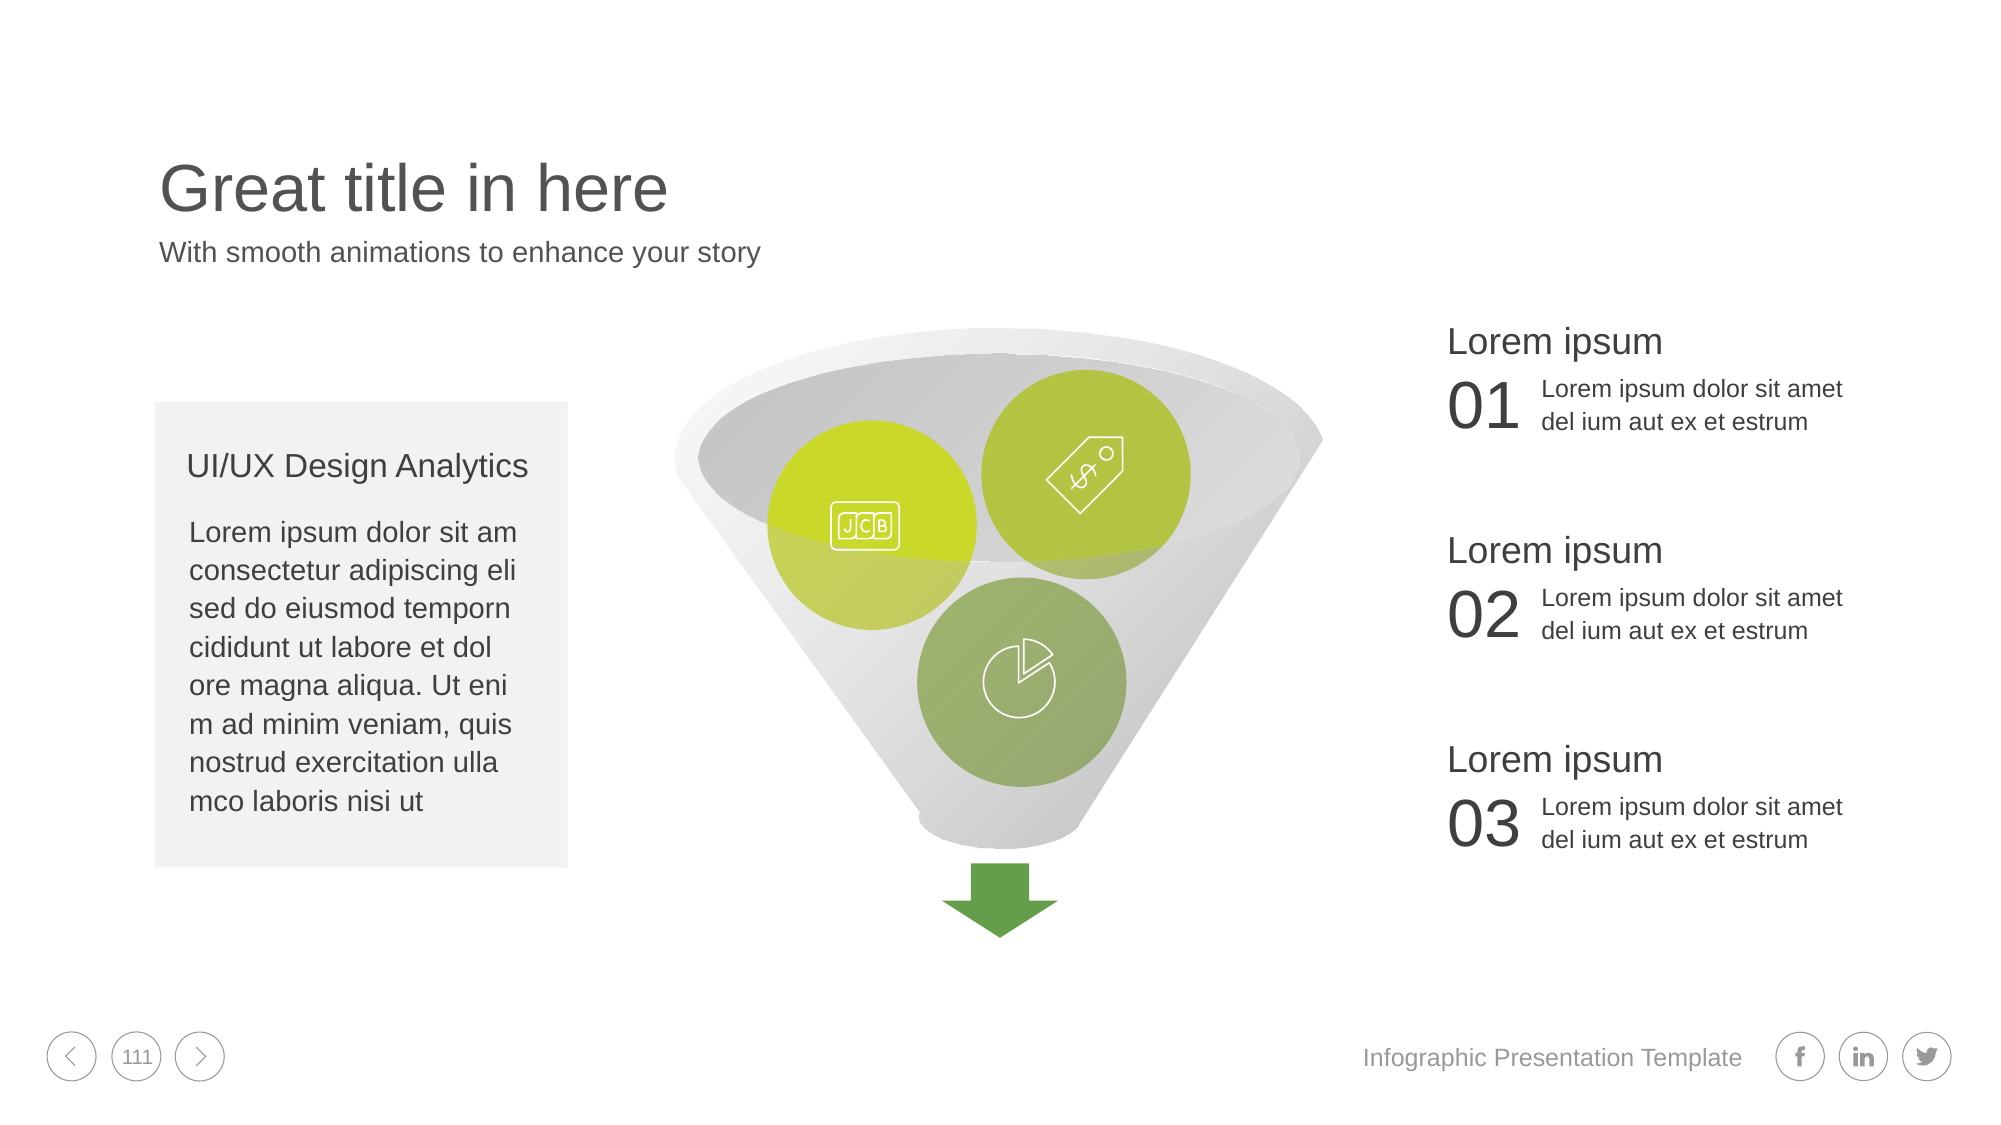

Great title in here
With smooth animations to enhance your story
Lorem ipsum
01
Lorem ipsum dolor sit amet del ium aut ex et estrum
Lorem ipsum
02
Lorem ipsum dolor sit amet del ium aut ex et estrum
Lorem ipsum
03
Lorem ipsum dolor sit amet del ium aut ex et estrum

UI/UX Design Analytics
Lorem ipsum dolor sit am consectetur adipiscing eli sed do eiusmod temporn cididunt ut labore et dol ore magna aliqua. Ut eni m ad minim veniam, quis nostrud exercitation ulla mco laboris nisi ut

111